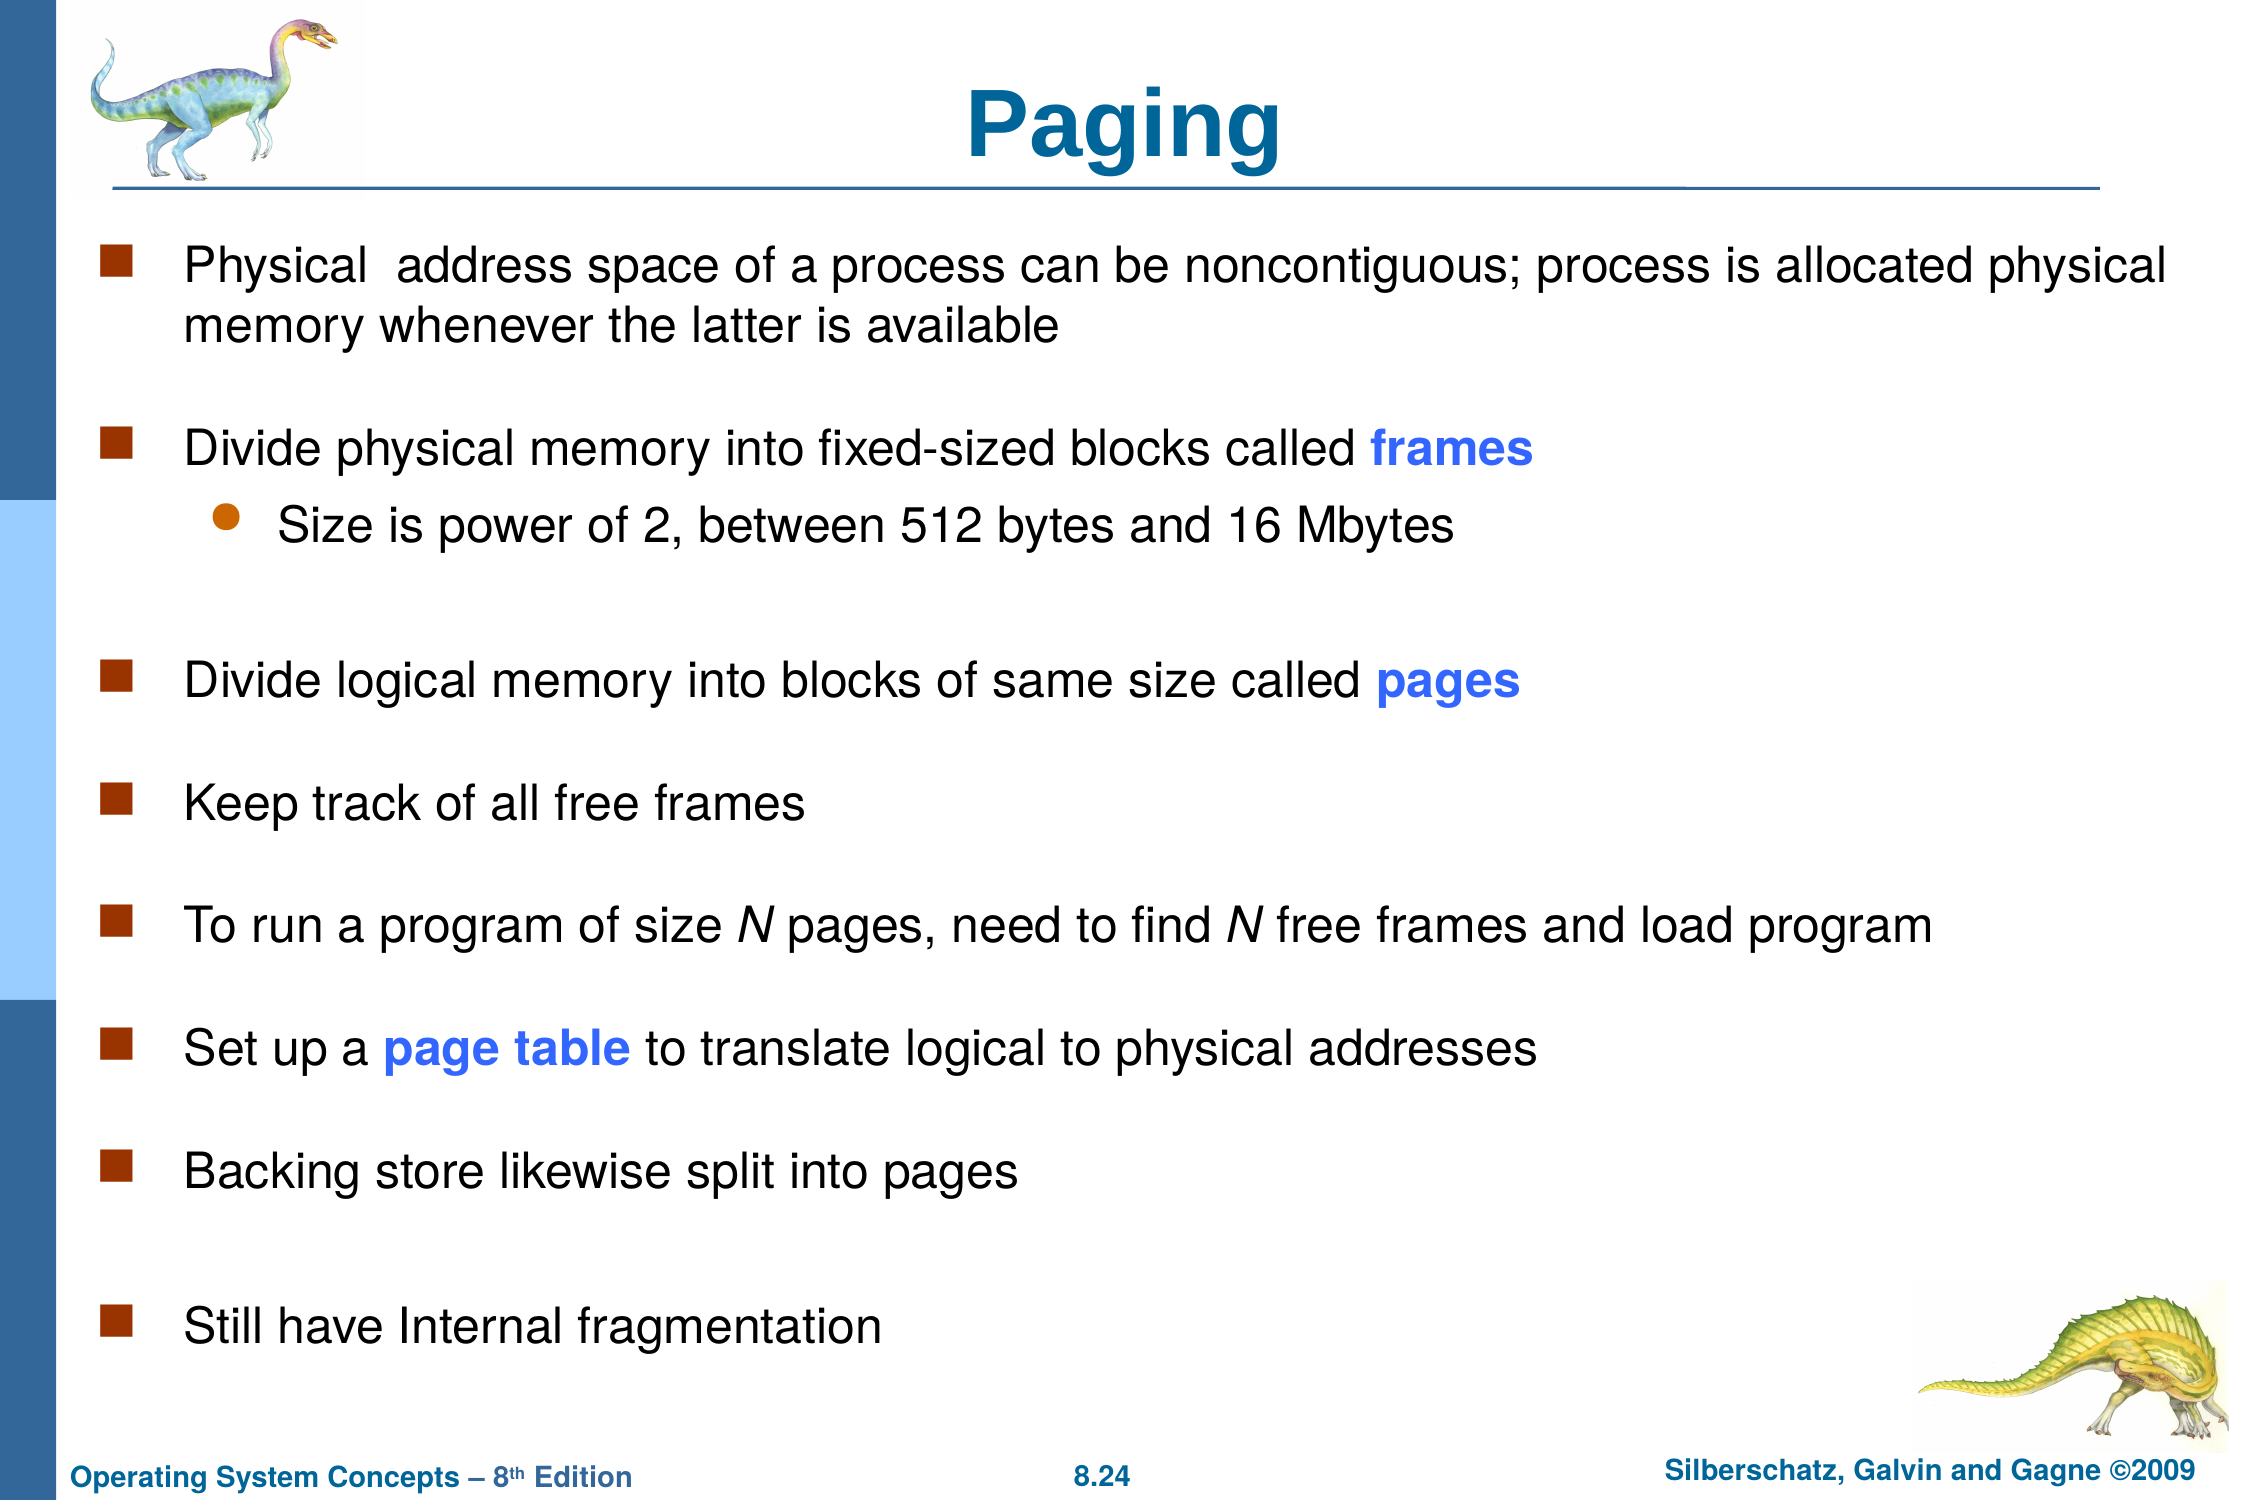

# Paging
Physical  address space of a process can be noncontiguous; process is allocated physical memory whenever the latter is available

Divide physical memory into fixed-sized blocks called frames
Size is power of 2, between 512 bytes and 16 Mbytes

Divide logical memory into blocks of same size called pages

Keep track of all free frames

To run a program of size N pages, need to find N free frames and load program

Set up a page table to translate logical to physical addresses

Backing store likewise split into pages

Still have Internal fragmentation